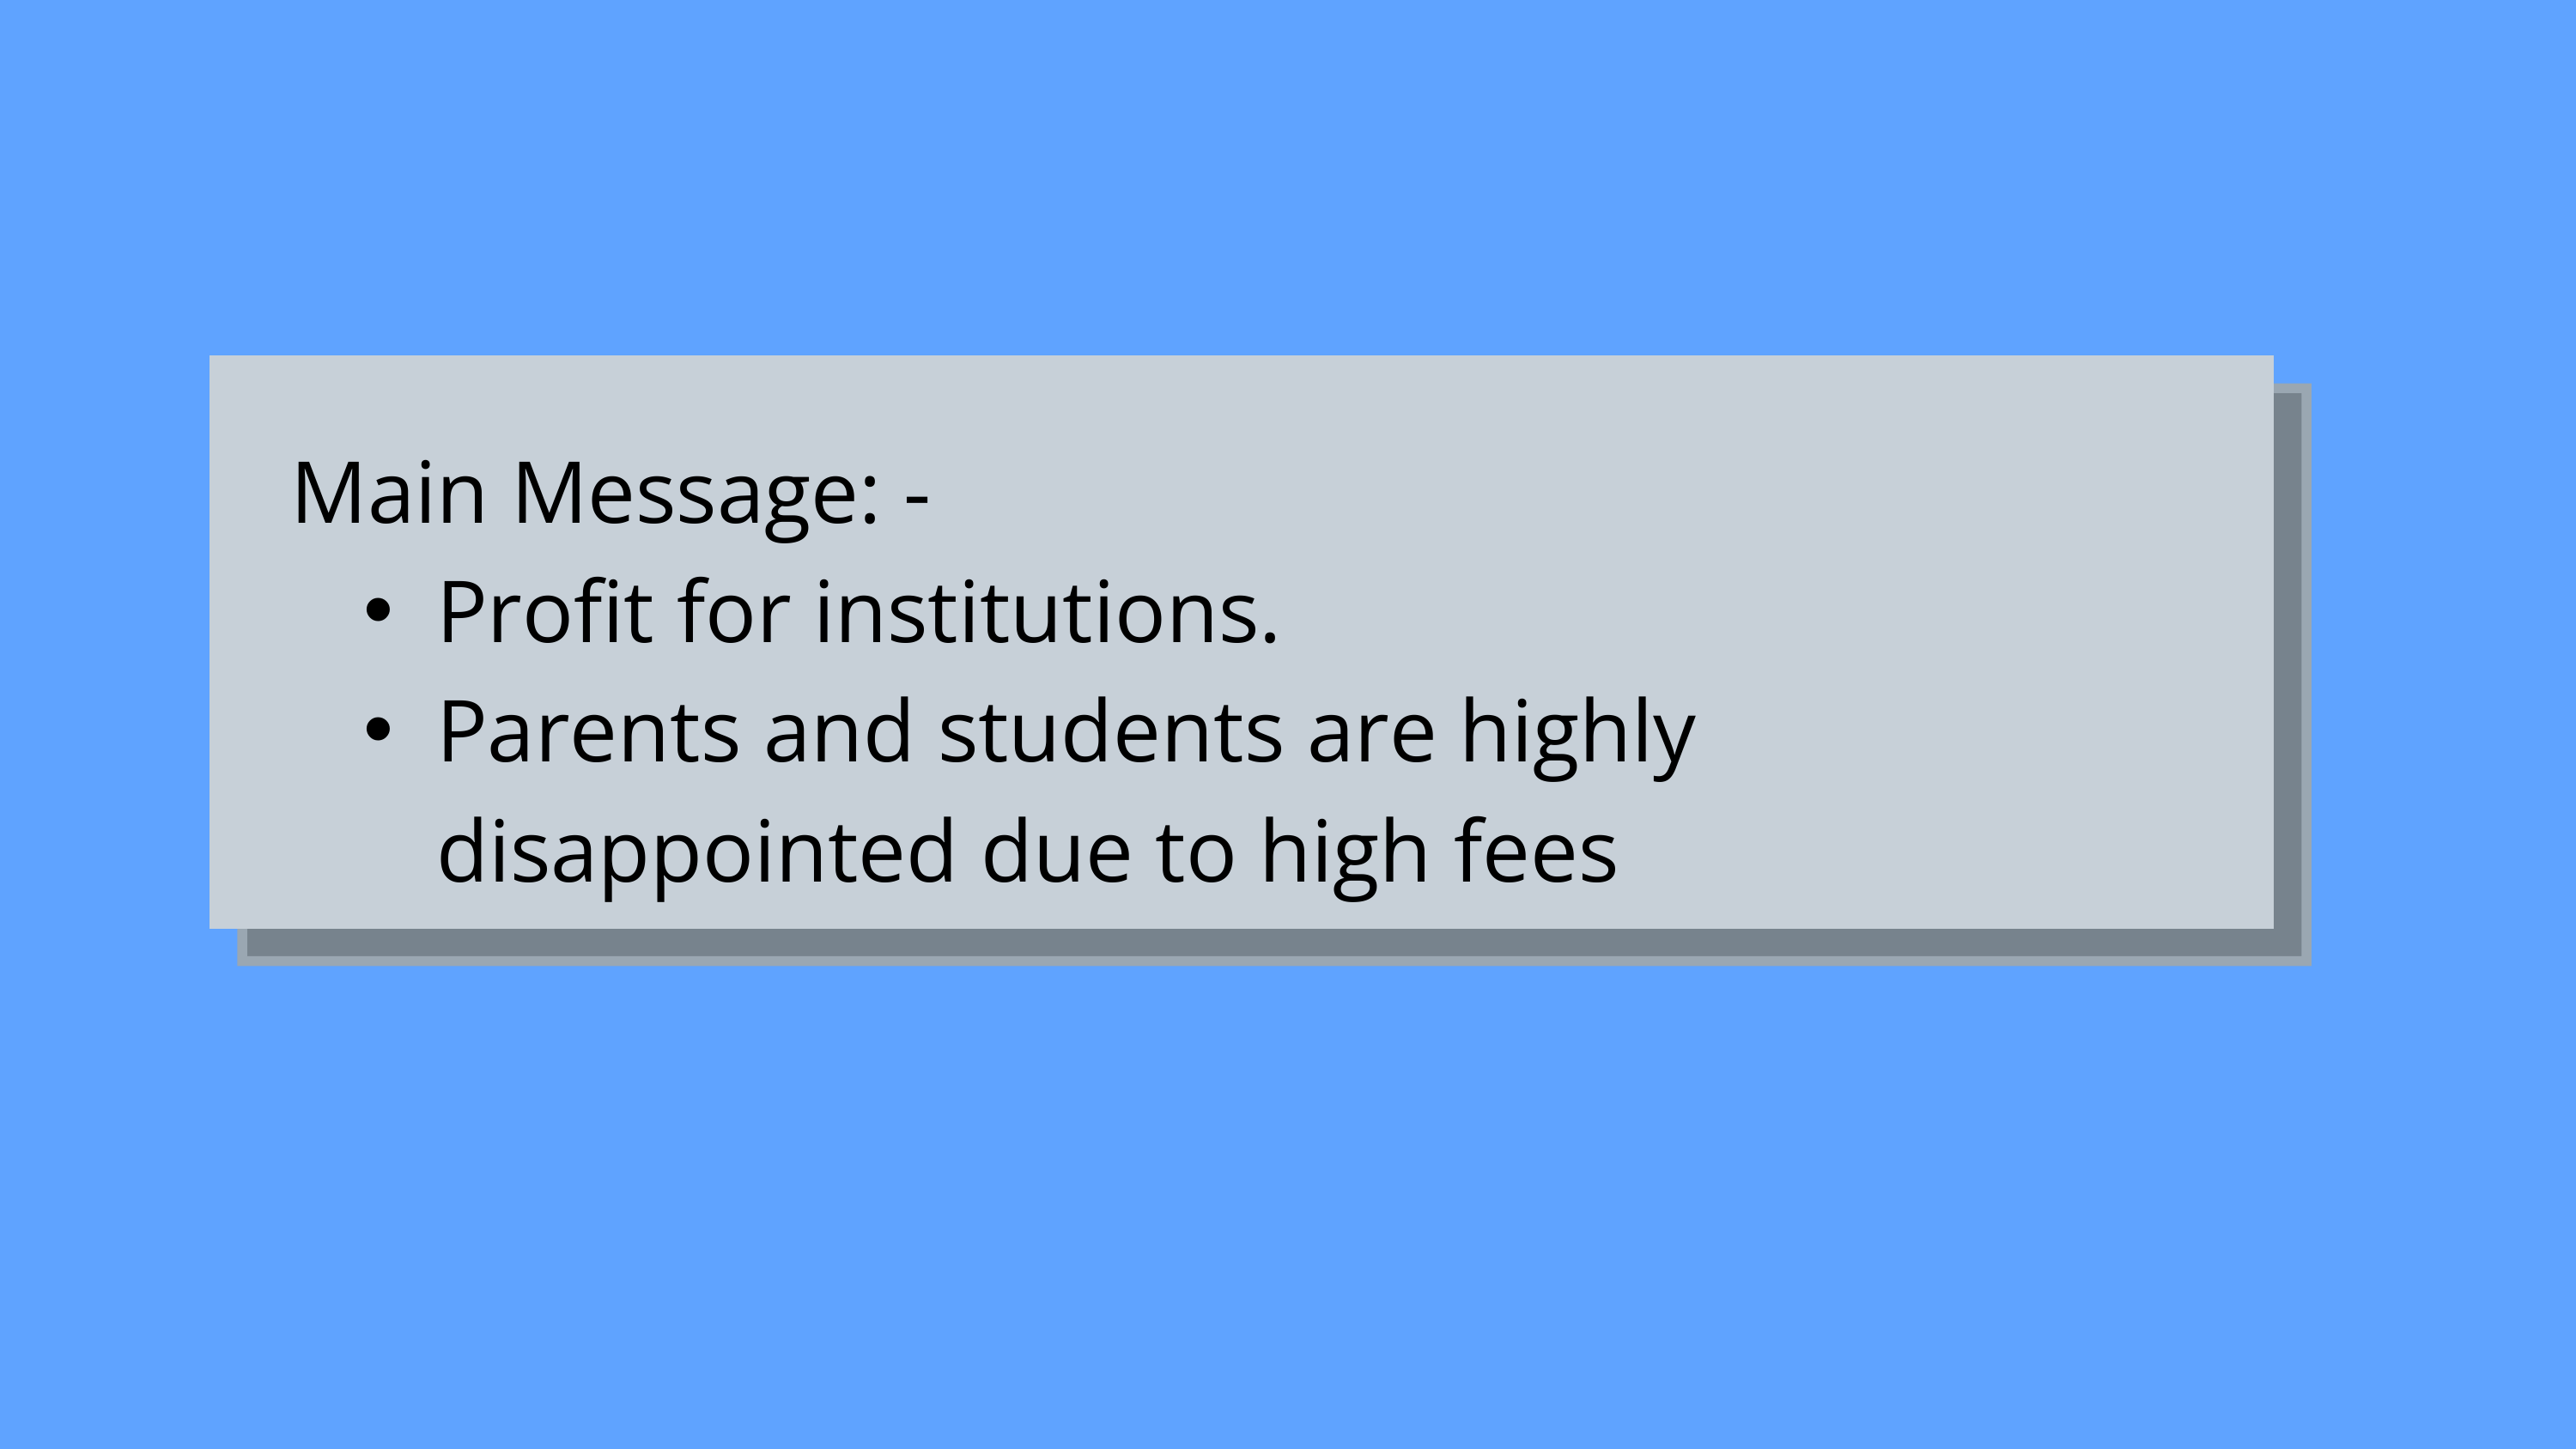

Main Message: -
Profit for institutions.
Parents and students are highly disappointed due to high fees